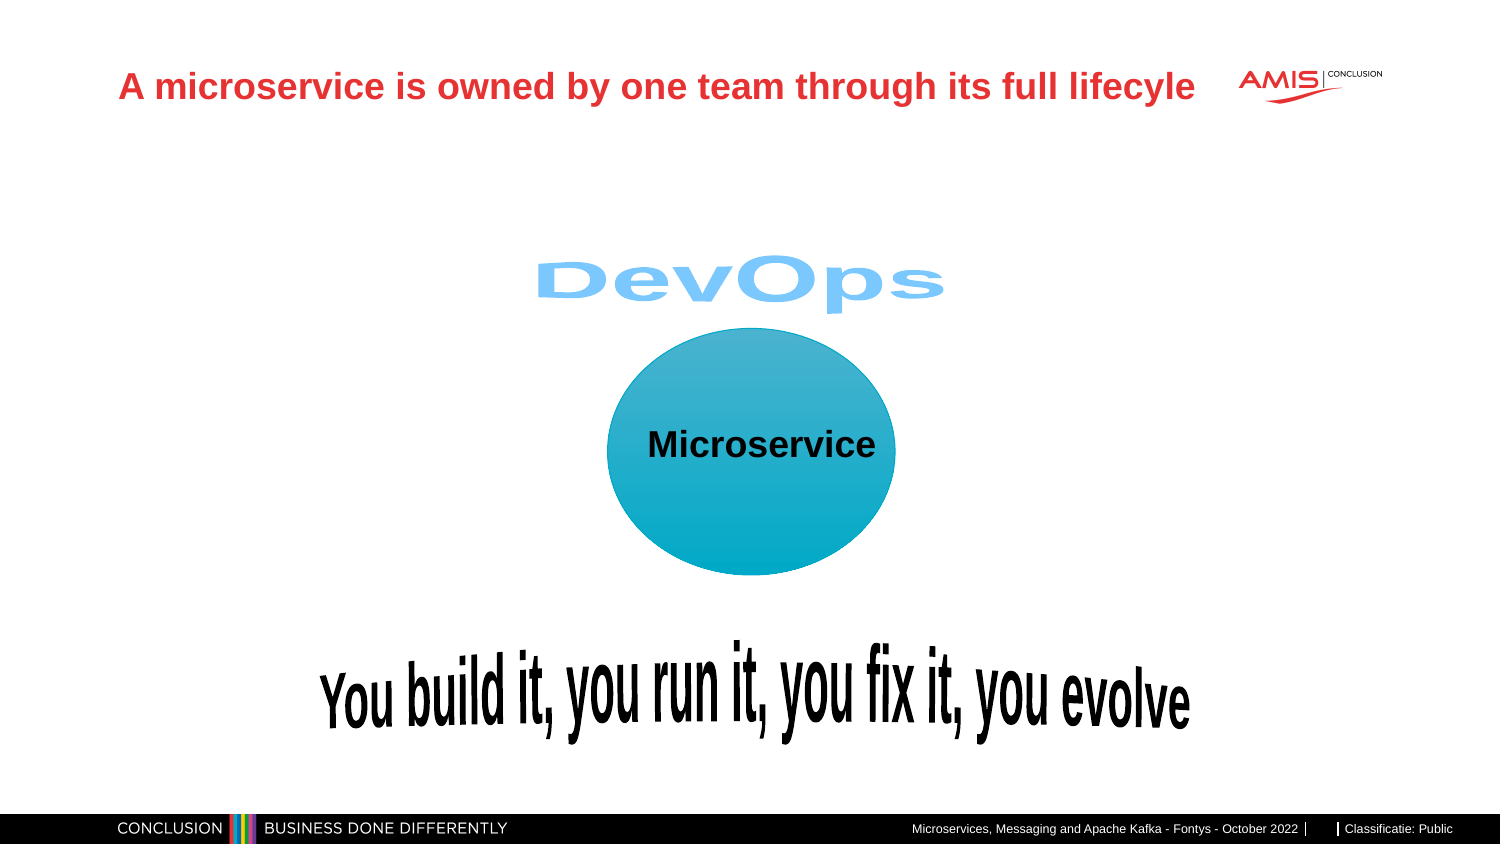

# A microservice is owned by one team through its full lifecyle

DevOps

Microservice
You build it, you run it, you fix it, you evolve
Microservices, Messaging and Apache Kafka - Fontys - October 2022